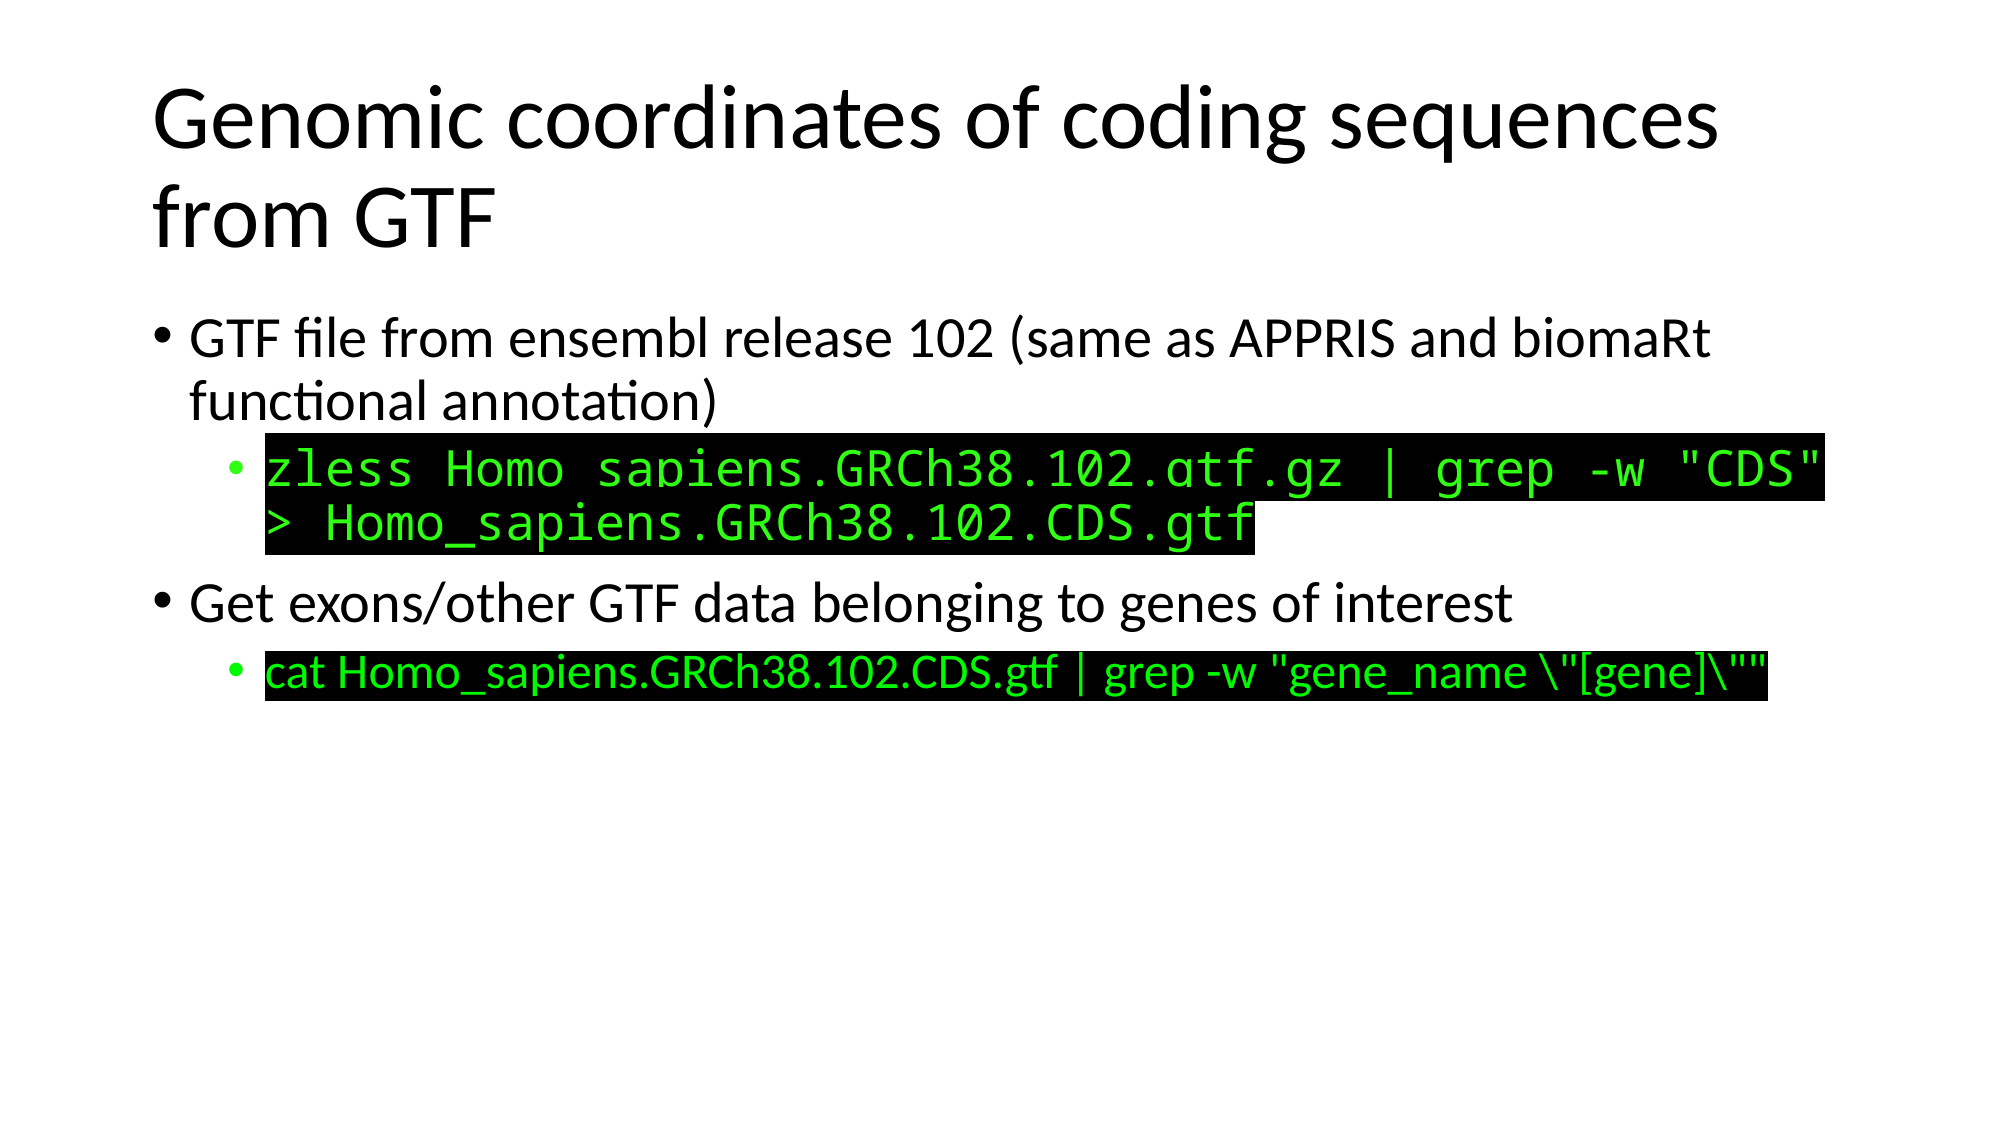

# Genomic coordinates of coding sequences from GTF
GTF file from ensembl release 102 (same as APPRIS and biomaRt functional annotation)
zless Homo_sapiens.GRCh38.102.gtf.gz | grep -w "CDS" > Homo_sapiens.GRCh38.102.CDS.gtf
Get exons/other GTF data belonging to genes of interest
cat Homo_sapiens.GRCh38.102.CDS.gtf | grep -w "gene_name \"[gene]\""